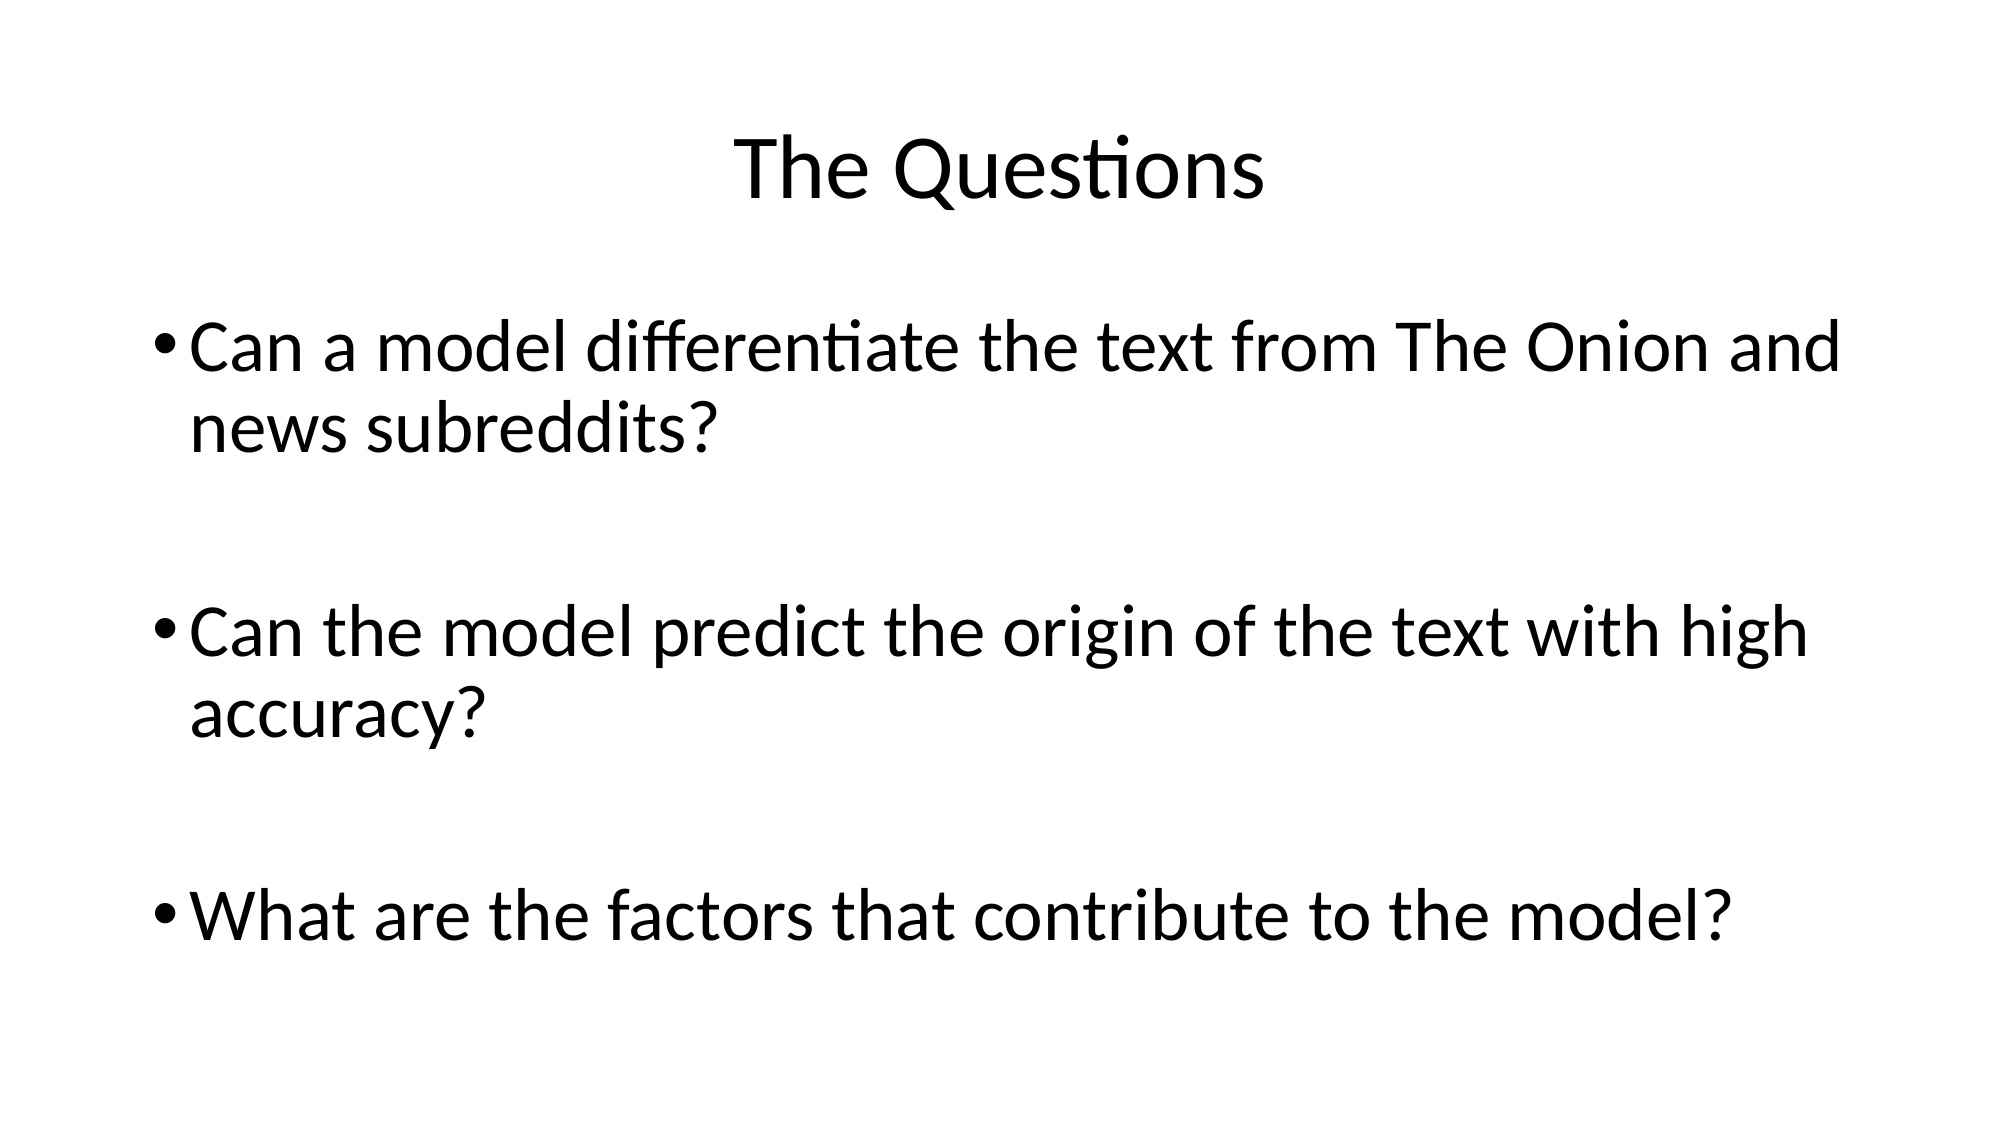

# The Questions
Can a model differentiate the text from The Onion and news subreddits?

Can the model predict the origin of the text with high accuracy?

What are the factors that contribute to the model?